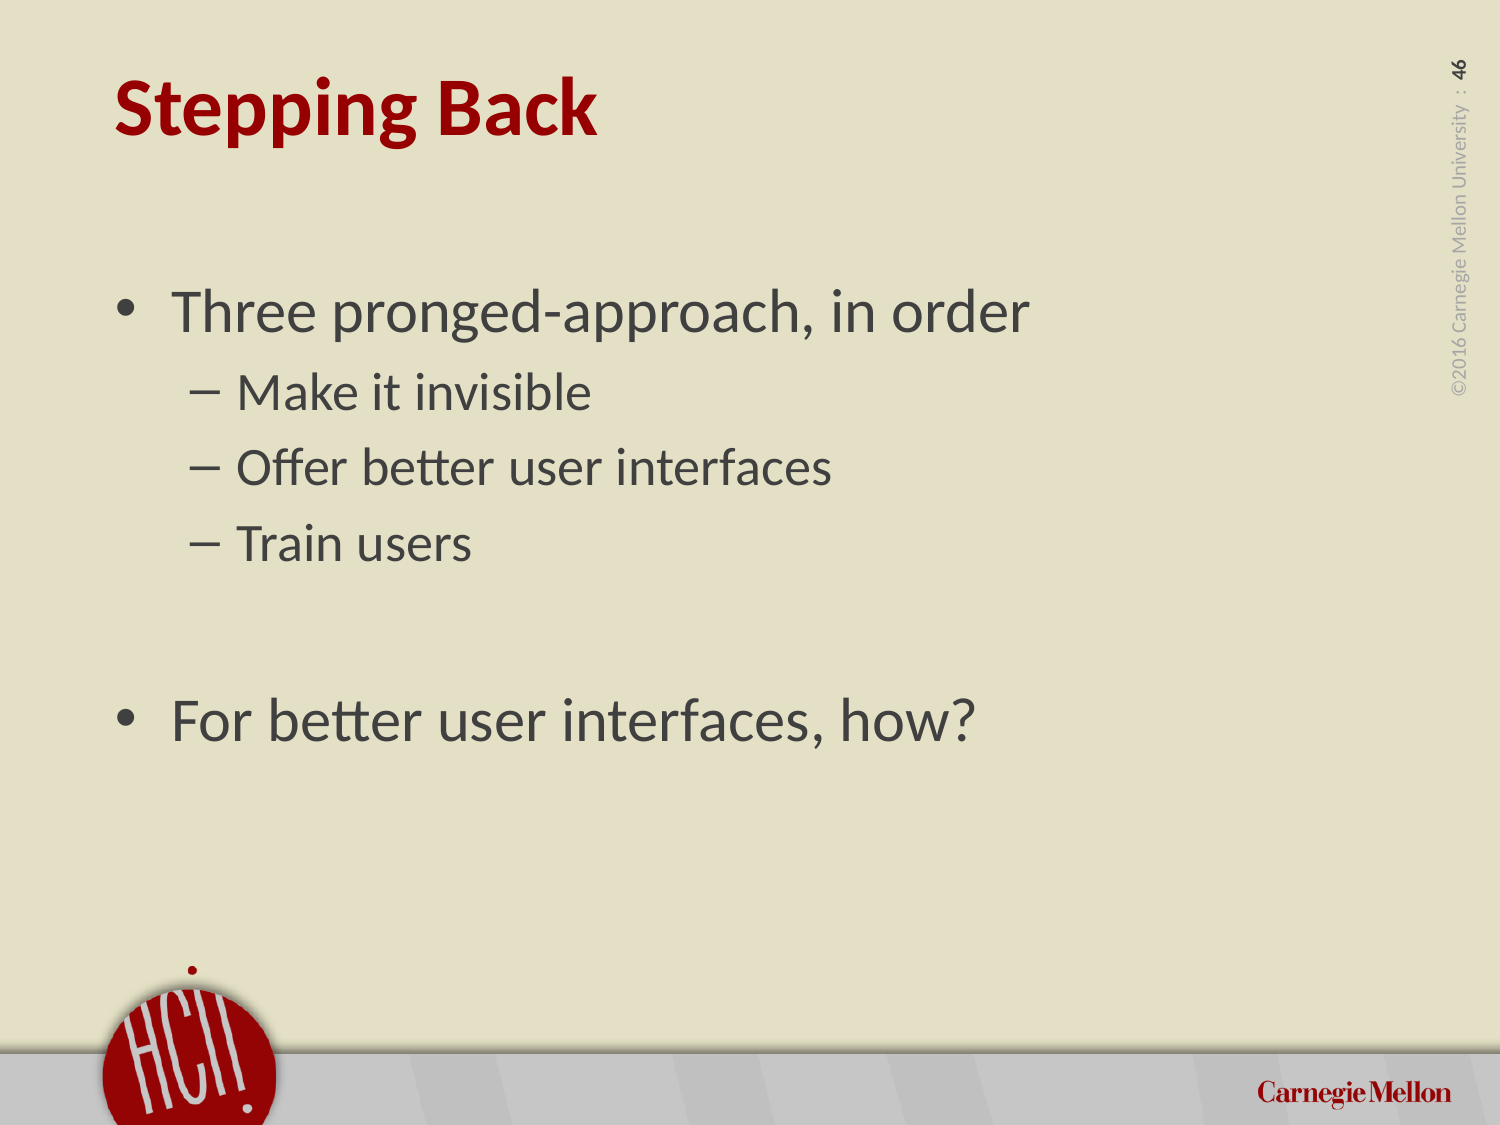

# Stepping Back
Three pronged-approach, in order
Make it invisible
Offer better user interfaces
Train users

For better user interfaces, how?